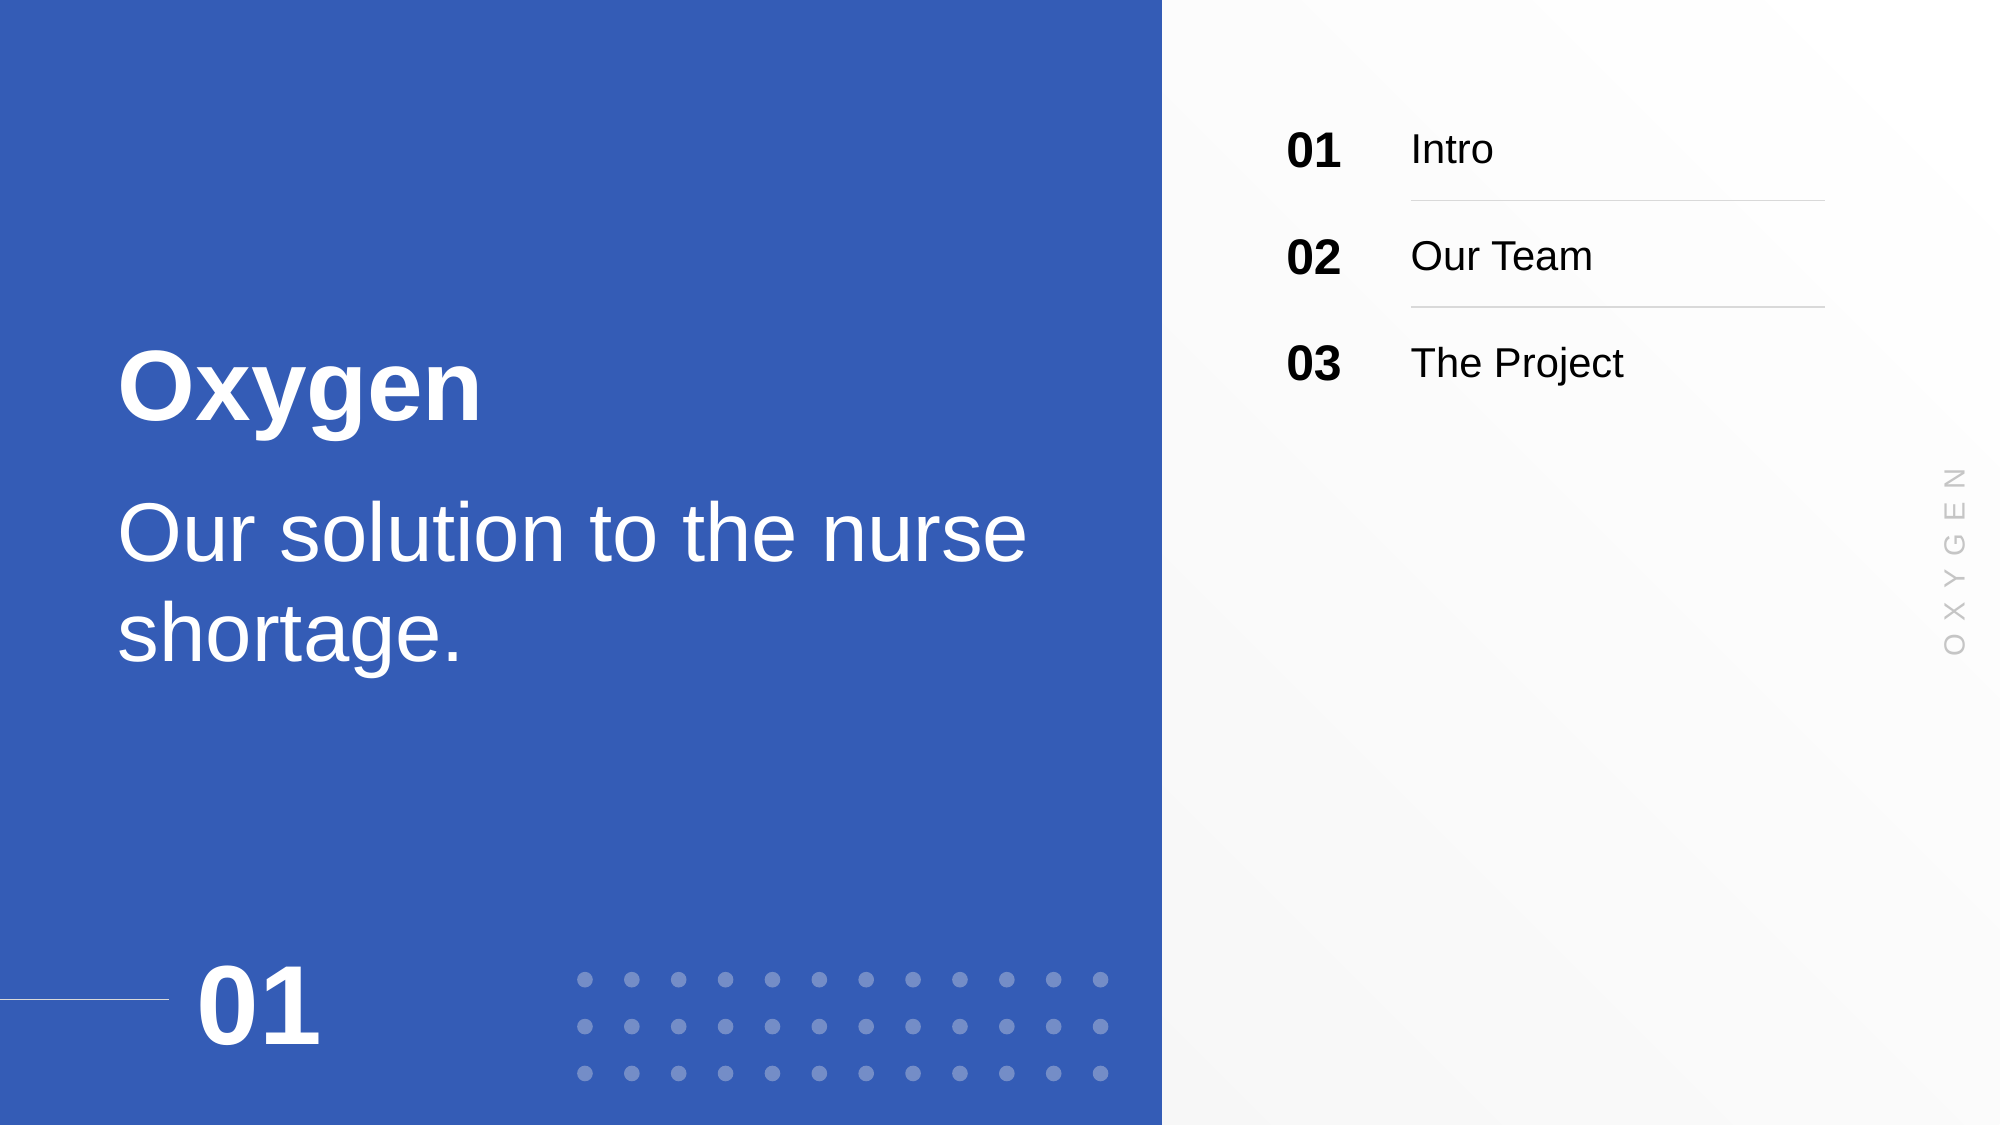

Oxygen
01
Intro
Our Team
02
03
The Project
Our solution to the nurse shortage.

OXYGEN
01